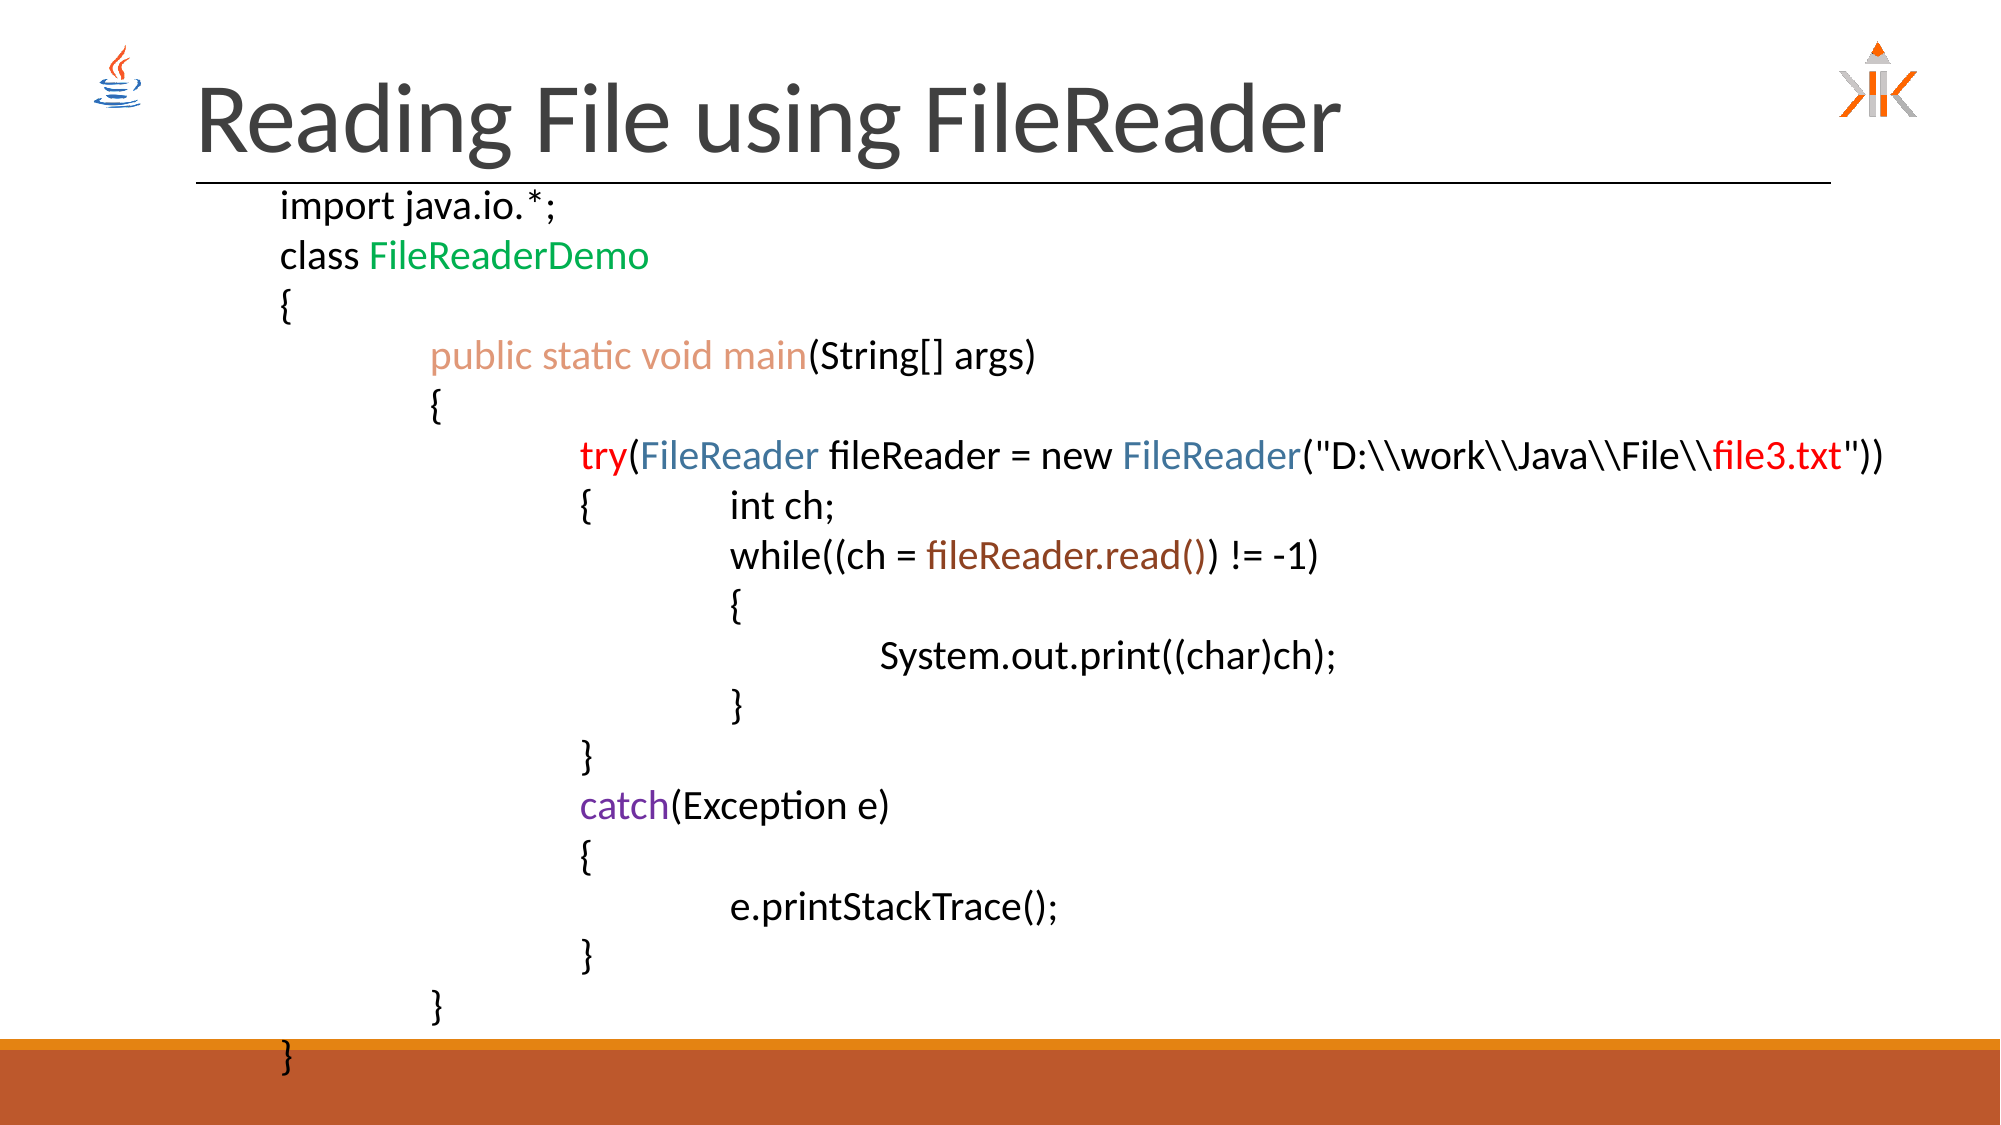

# Reading File using FileReader
import java.io.*;
class FileReaderDemo
{
	public static void main(String[] args)
	{
		try(FileReader fileReader = new FileReader("D:\\work\\Java\\File\\file3.txt"))
		{	int ch;
    			while((ch = fileReader.read()) != -1)
    			{
        				System.out.print((char)ch);
			}
		}
		catch(Exception e)
		{
			e.printStackTrace();
		}
	}
}